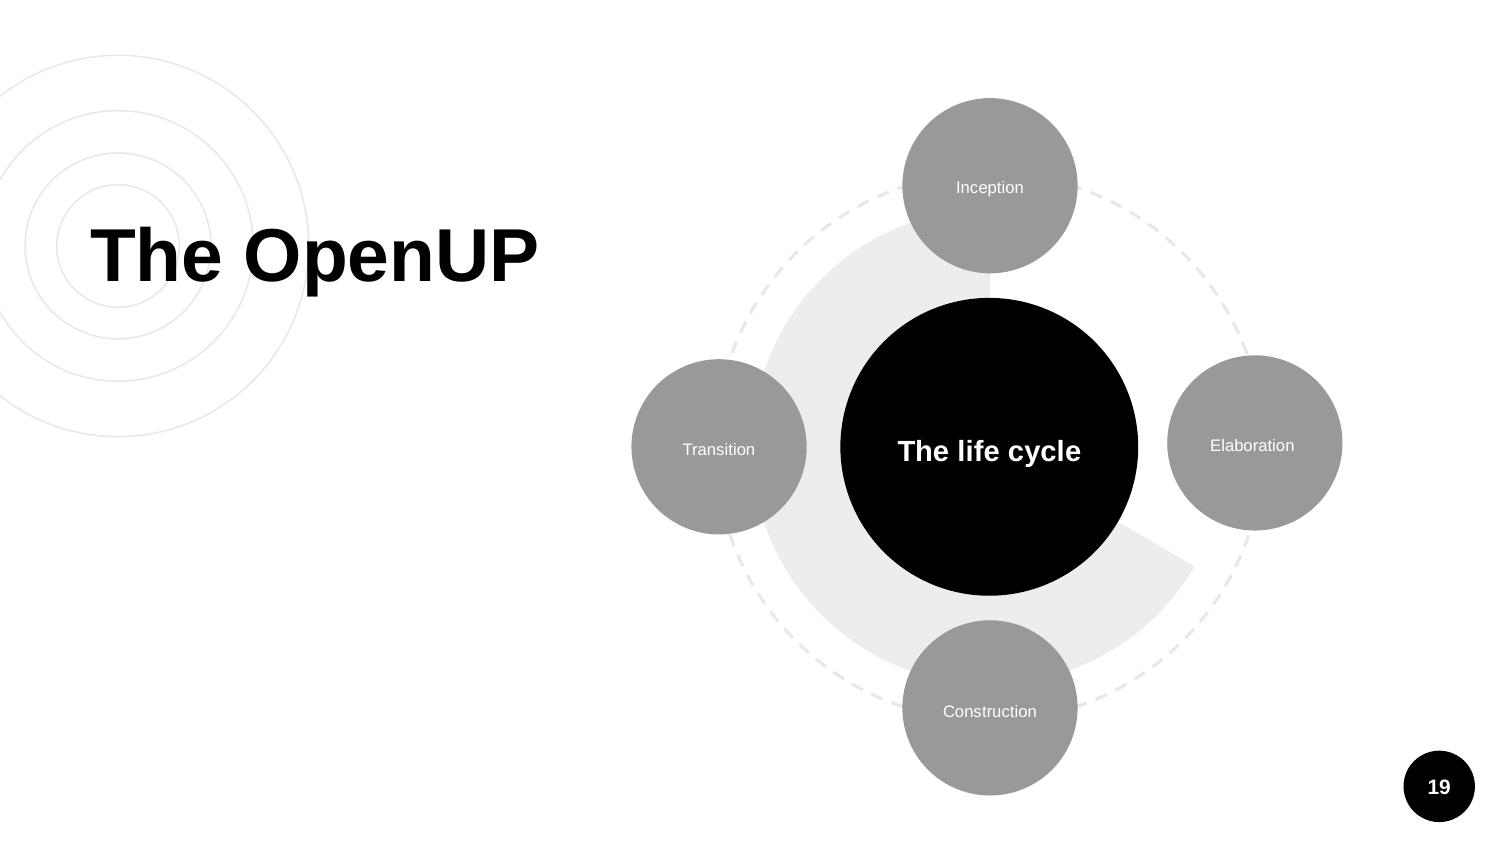

Inception

# The OpenUP

The life cycle

Elaboration

Transition

Construction
19